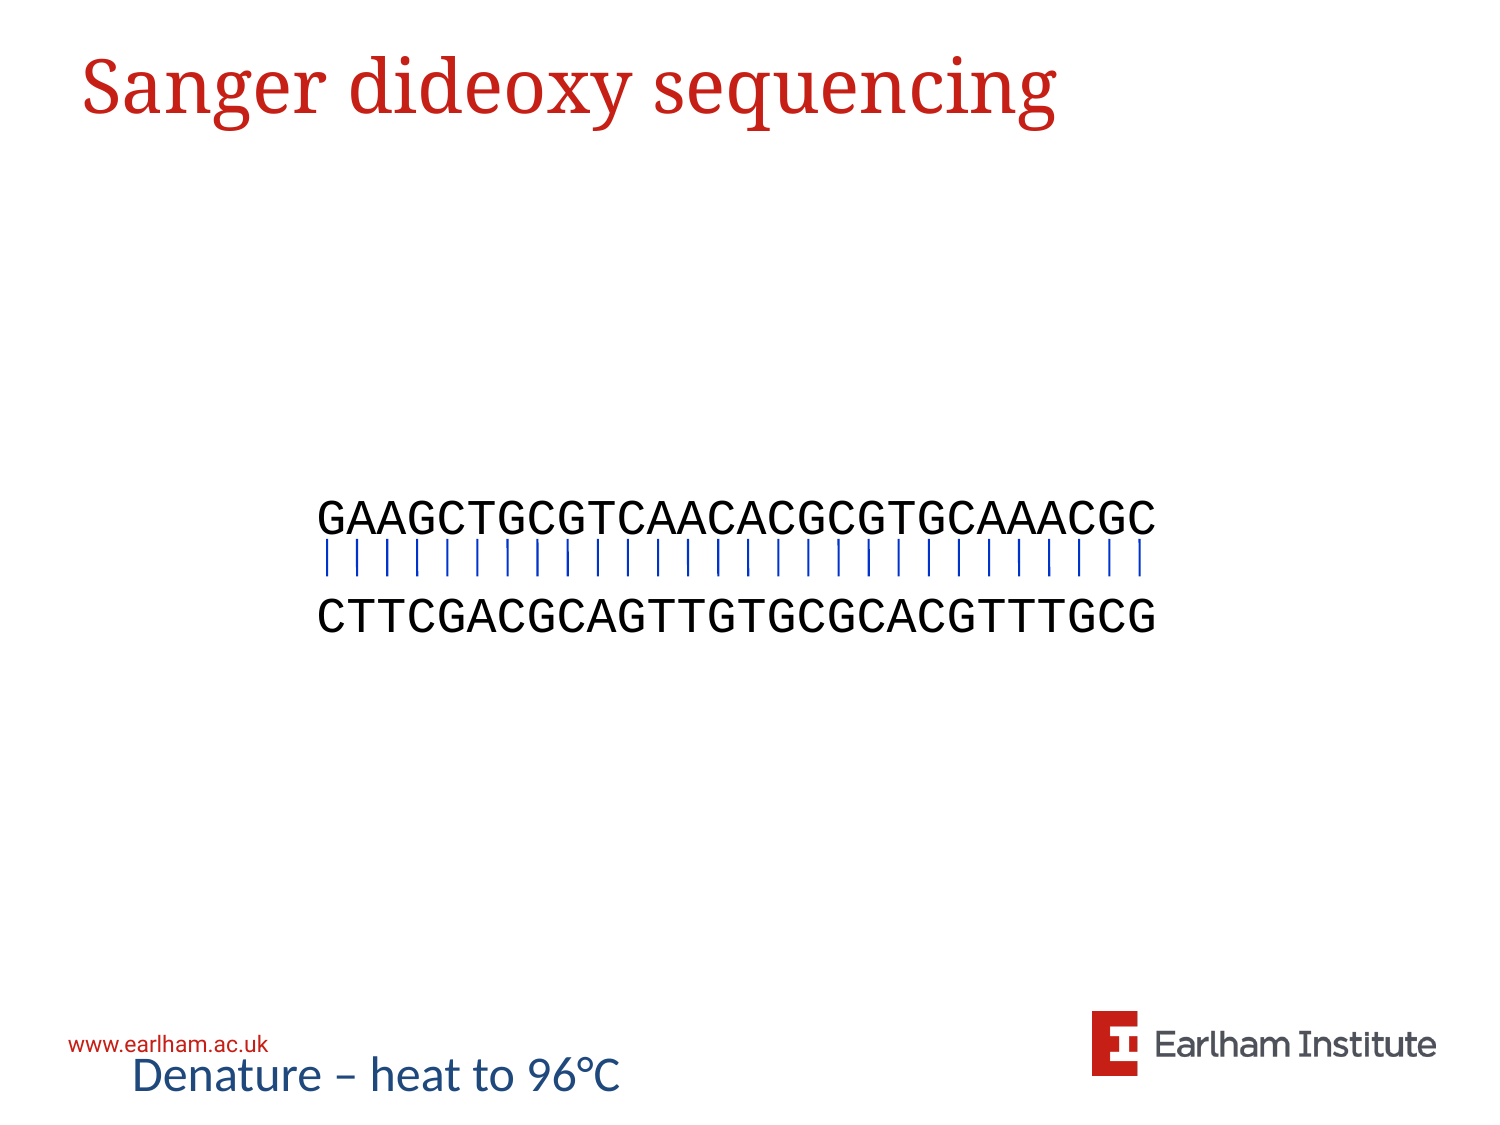

# Sanger dideoxy sequencing

GAAGCTGCGTCAACACGCGTGCAAACGC

CTTCGACGCAGTTGTGCGCACGTTTGCG
Denature – heat to 96°C